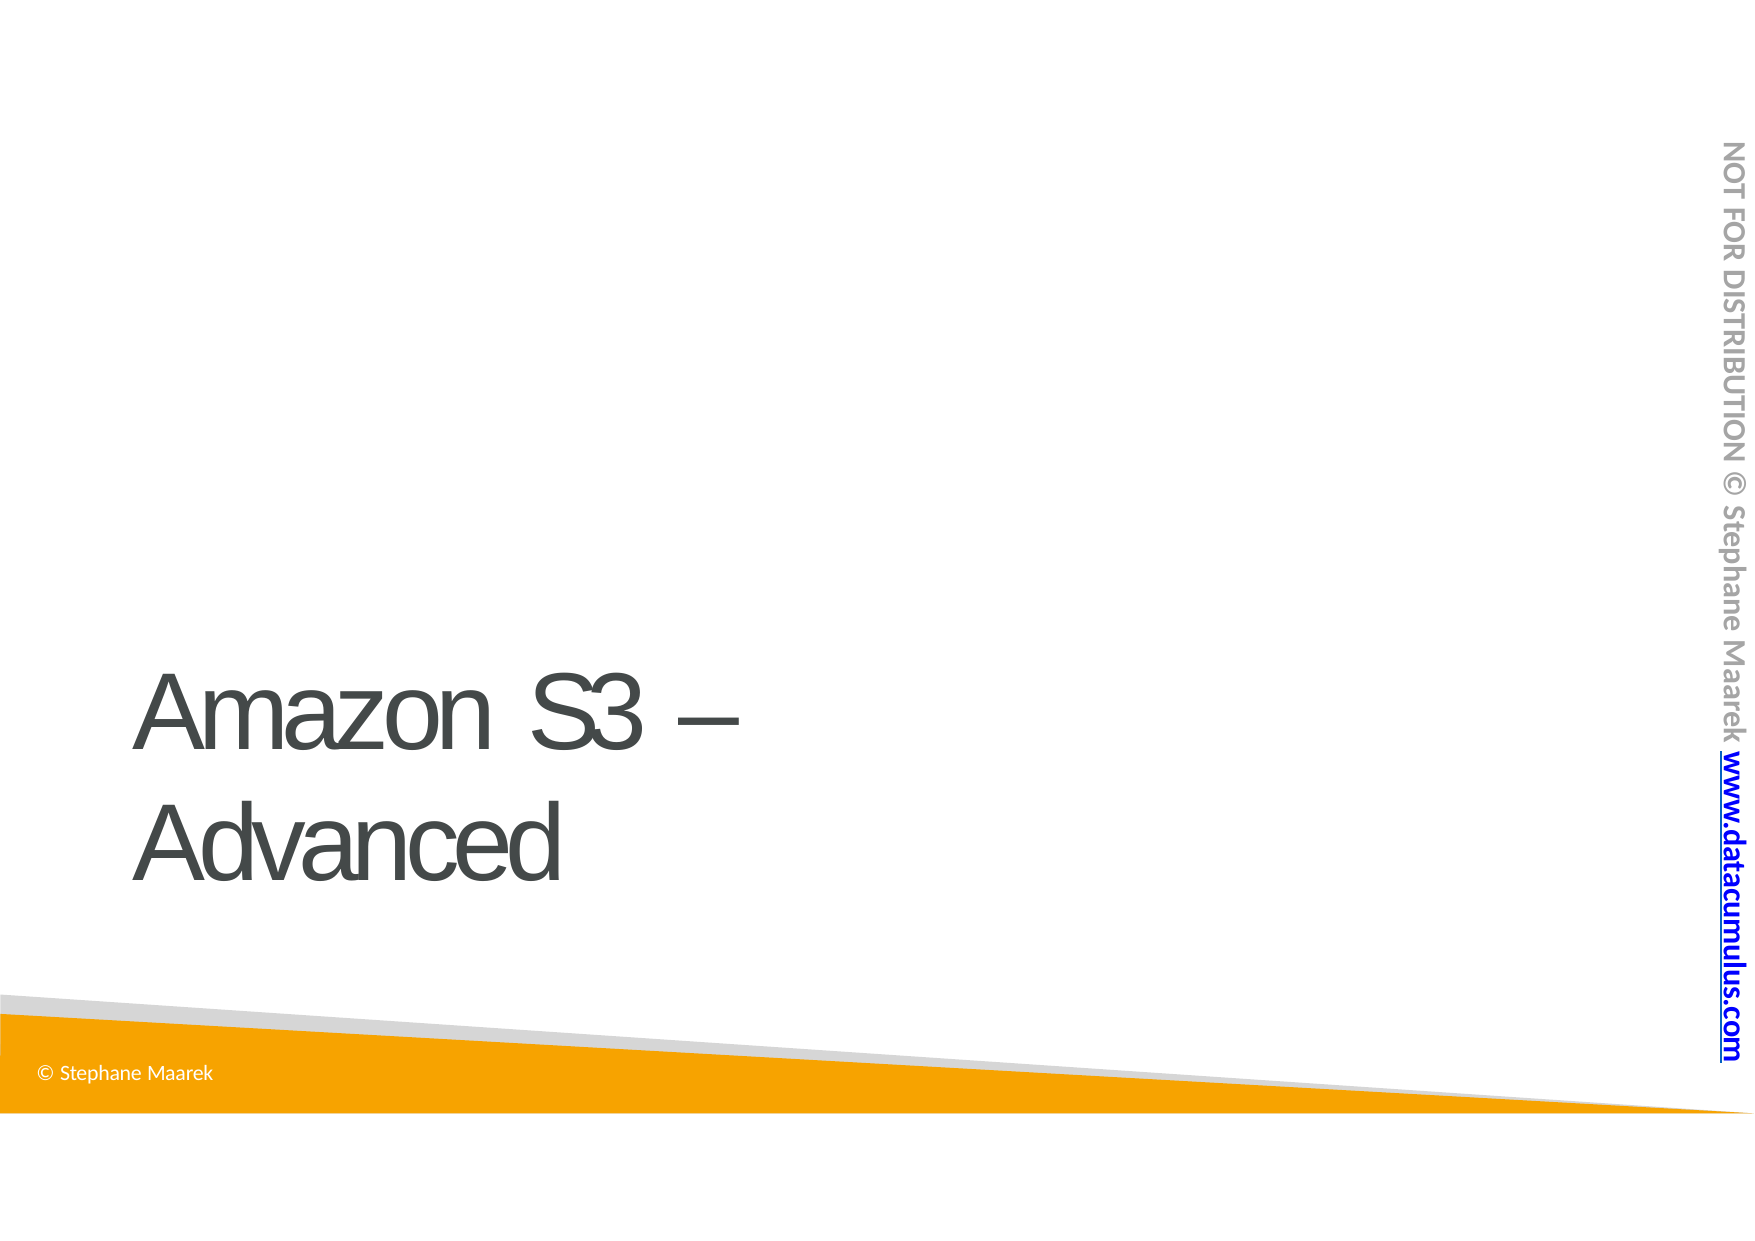

NOT FOR DISTRIBUTION © Stephane Maarek www.datacumulus.com
# Amazon S3 – Advanced
© Stephane Maarek